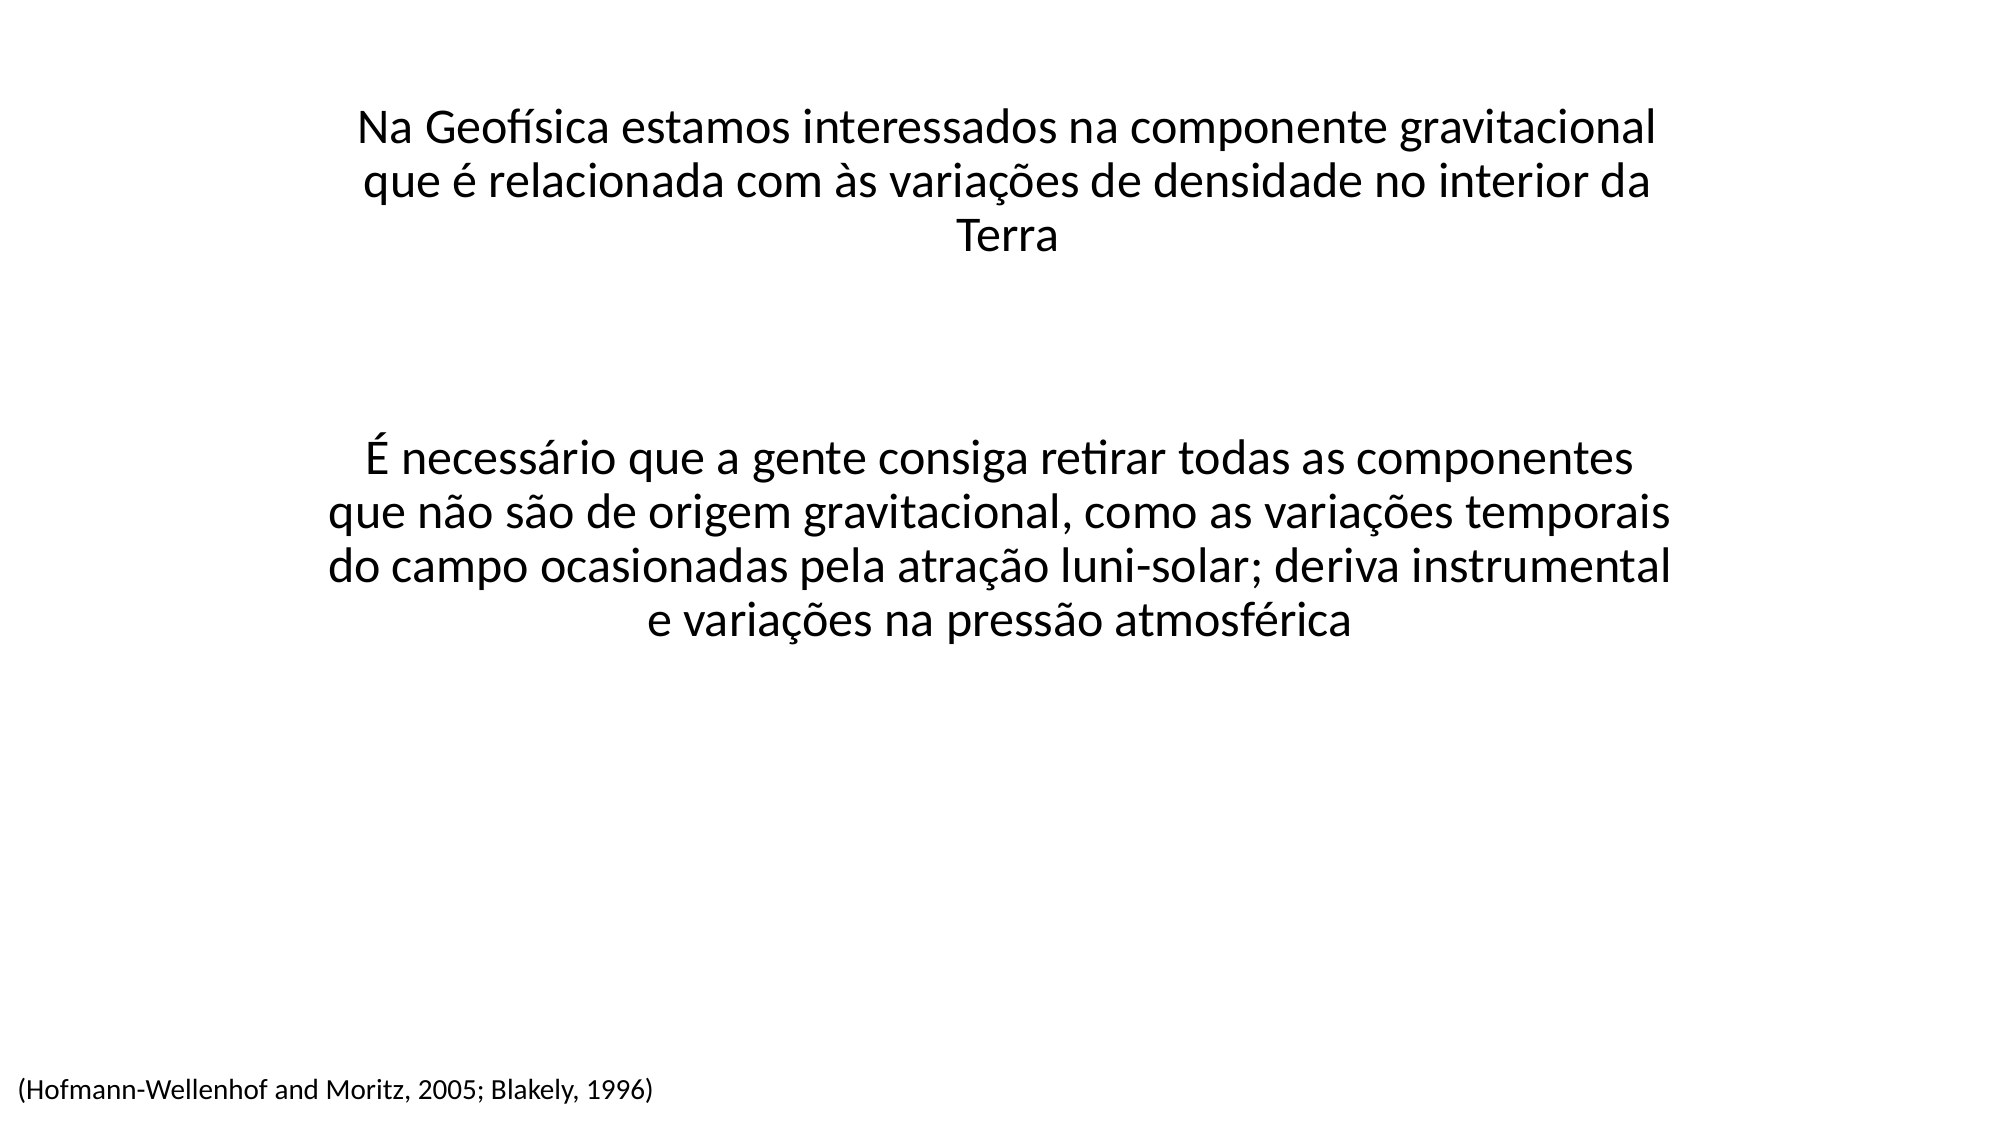

Na Geofísica estamos interessados na componente gravitacional que é relacionada com às variações de densidade no interior da Terra
É necessário que a gente consiga retirar todas as componentes que não são de origem gravitacional, como as variações temporais do campo ocasionadas pela atração luni-solar; deriva instrumental e variações na pressão atmosférica

(Hofmann-Wellenhof and Moritz, 2005; Blakely, 1996)